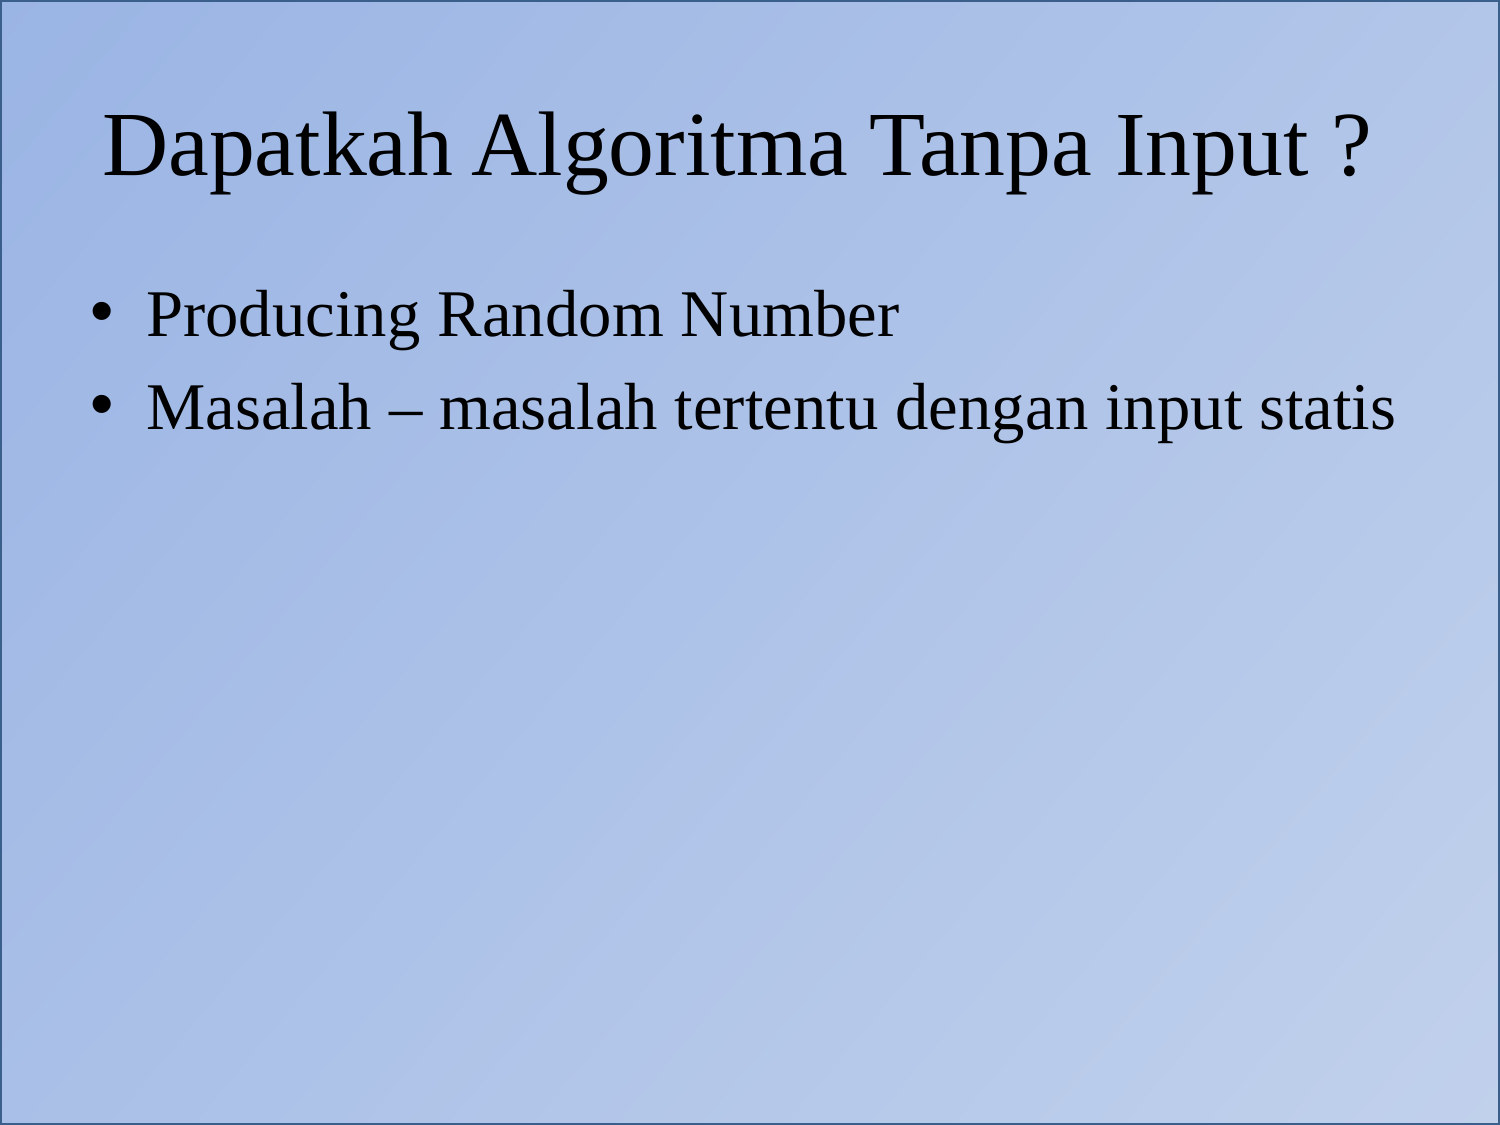

# Dapatkah Algoritma Tanpa Input ?
Producing Random Number
Masalah – masalah tertentu dengan input statis